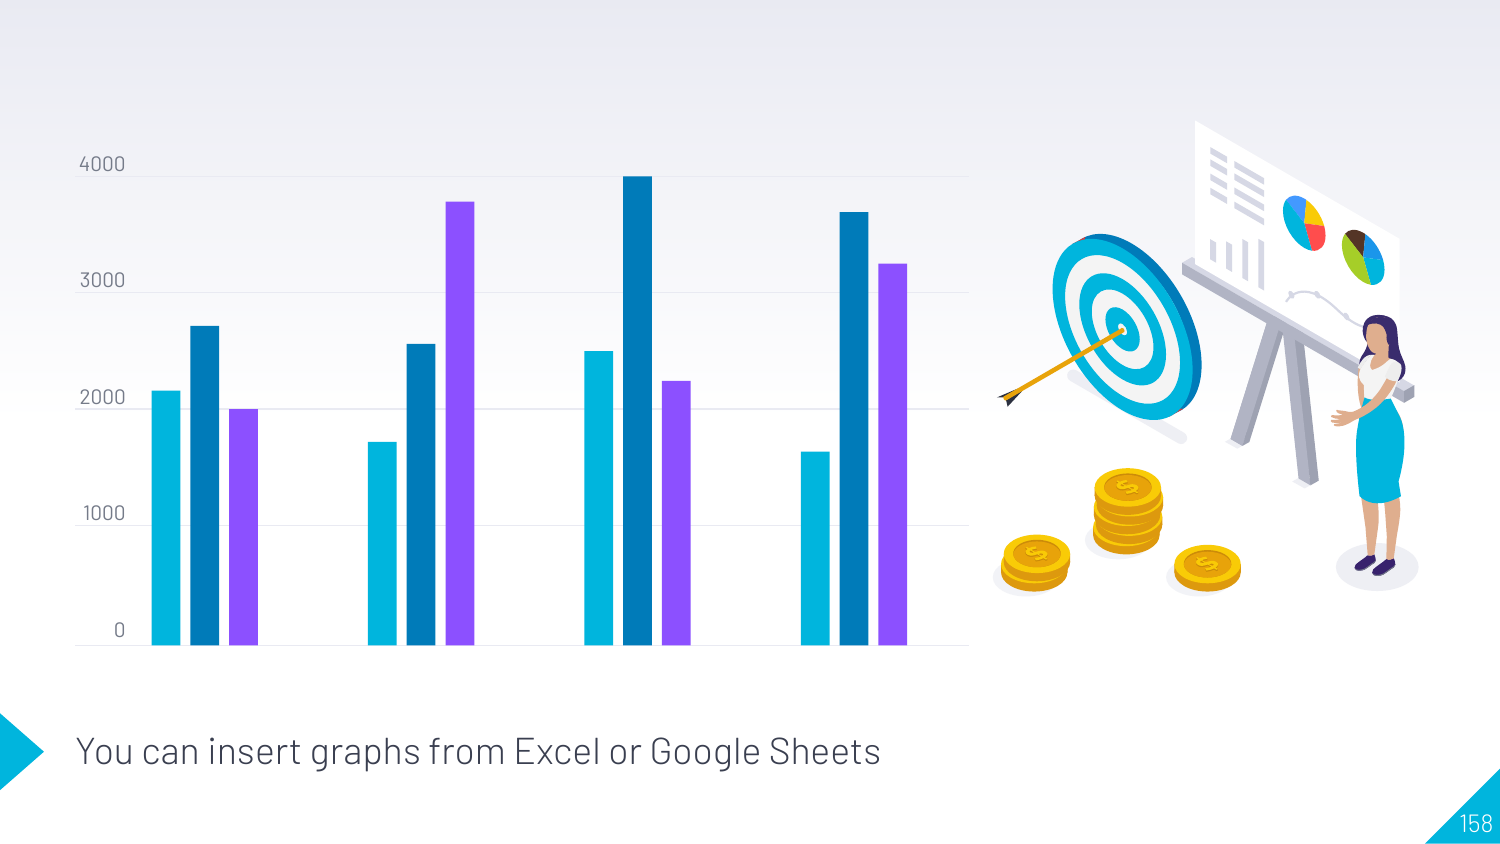

4000
3000
2000
1000
0

You can insert graphs from Excel or Google Sheets
158